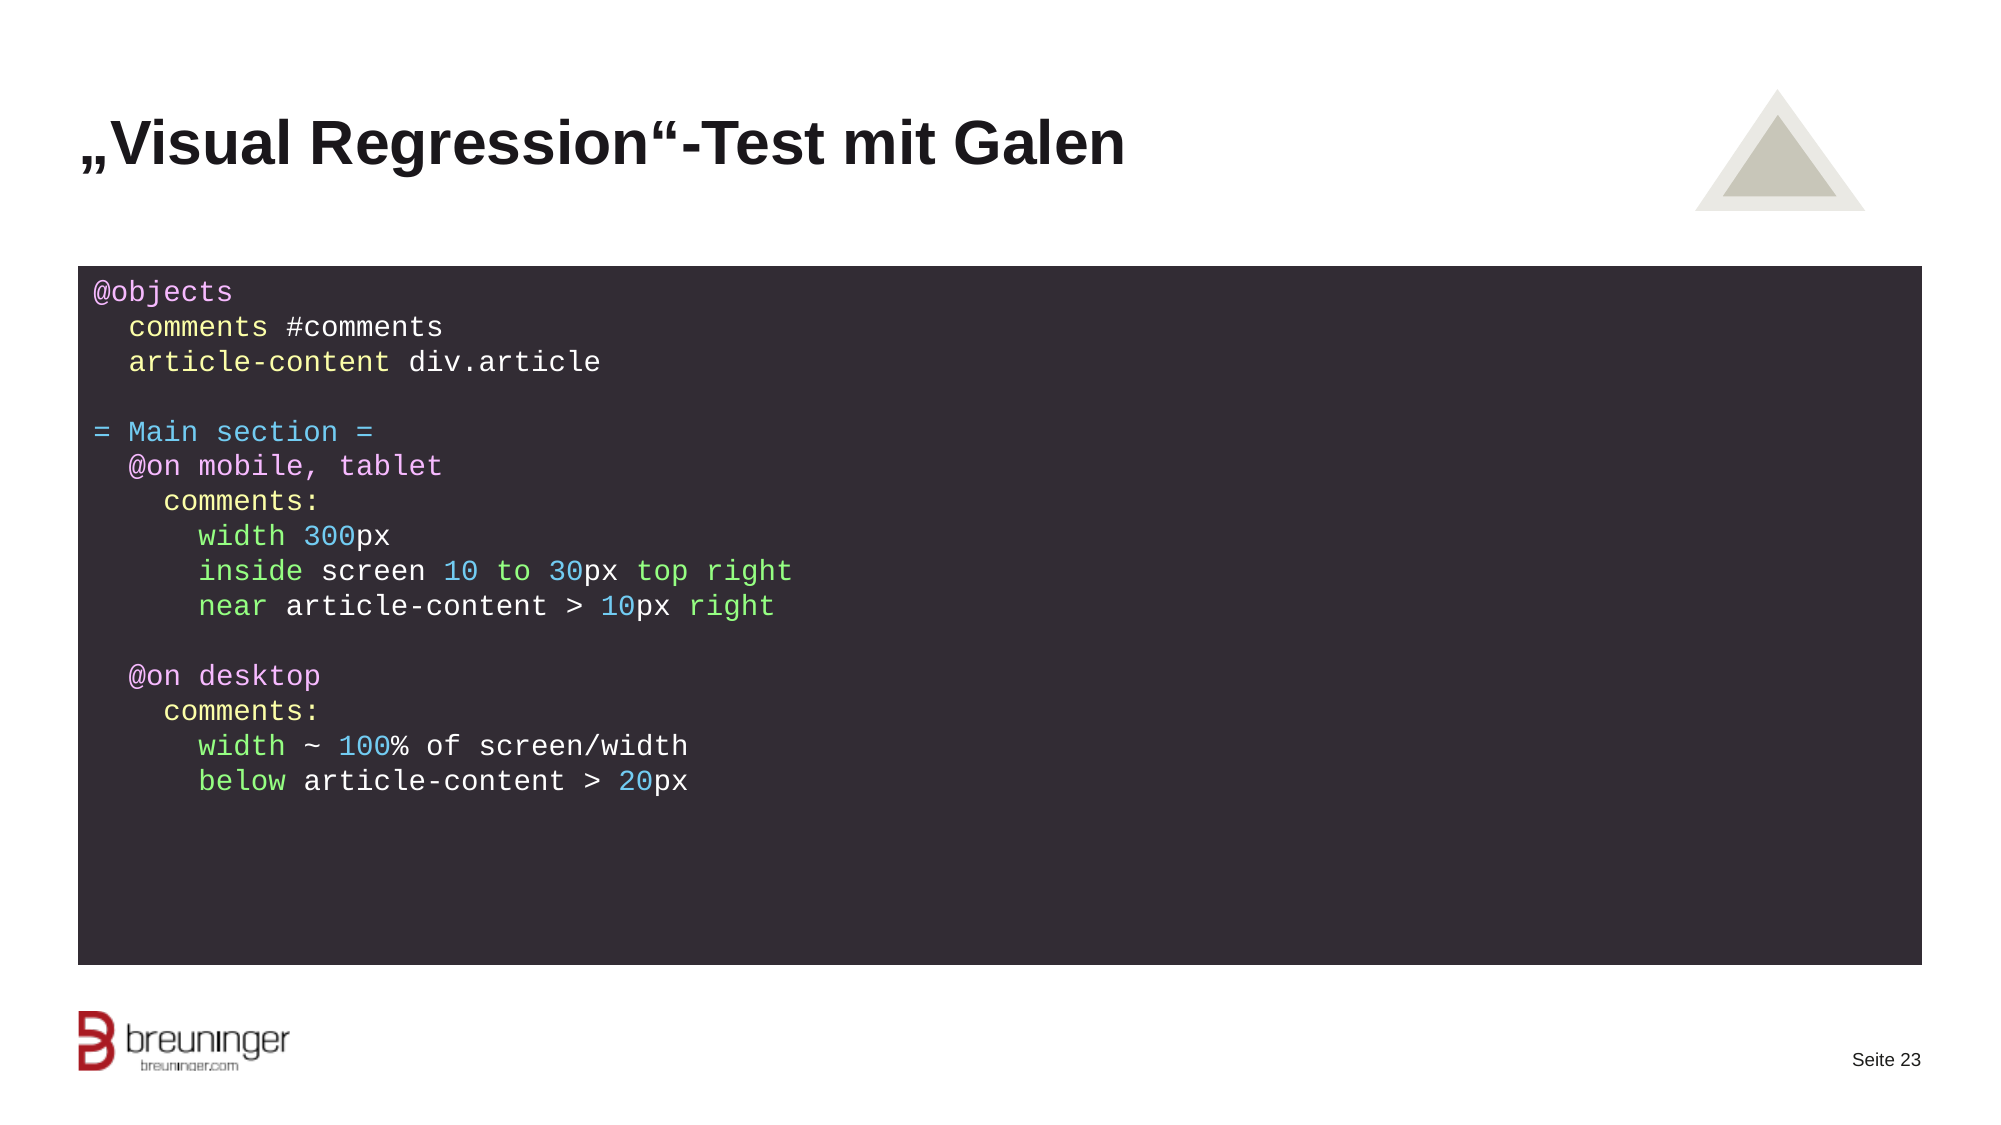

# „Visual Regression“-Test mit Galen
@objects
  comments #comments
  article-content div.article

= Main section =
  @on mobile, tablet
    comments:
      width 300px
      inside screen 10 to 30px top right
      near article-content > 10px right

  @on desktop
    comments:
      width ~ 100% of screen/width
      below article-content > 20px